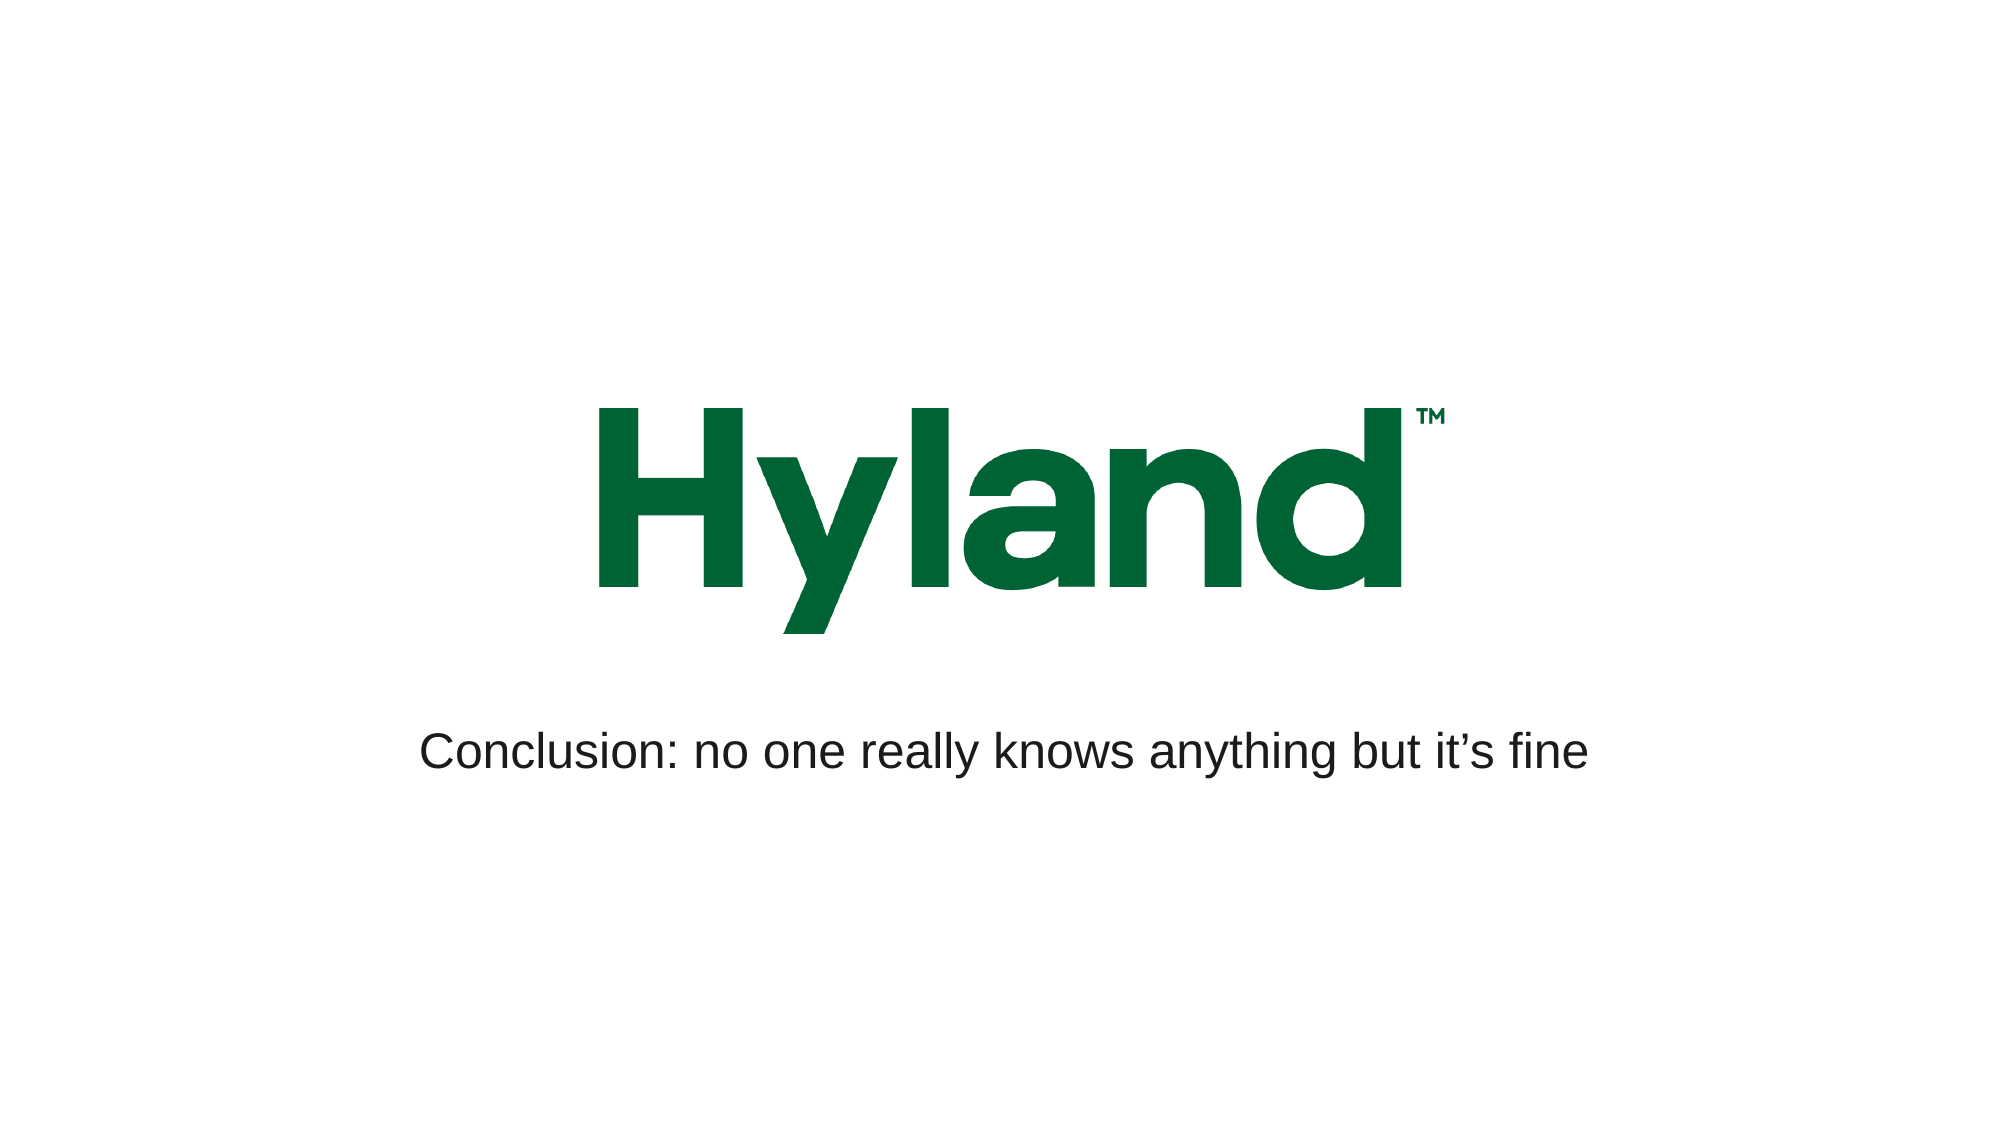

Conclusion: no one really knows anything but it’s fine